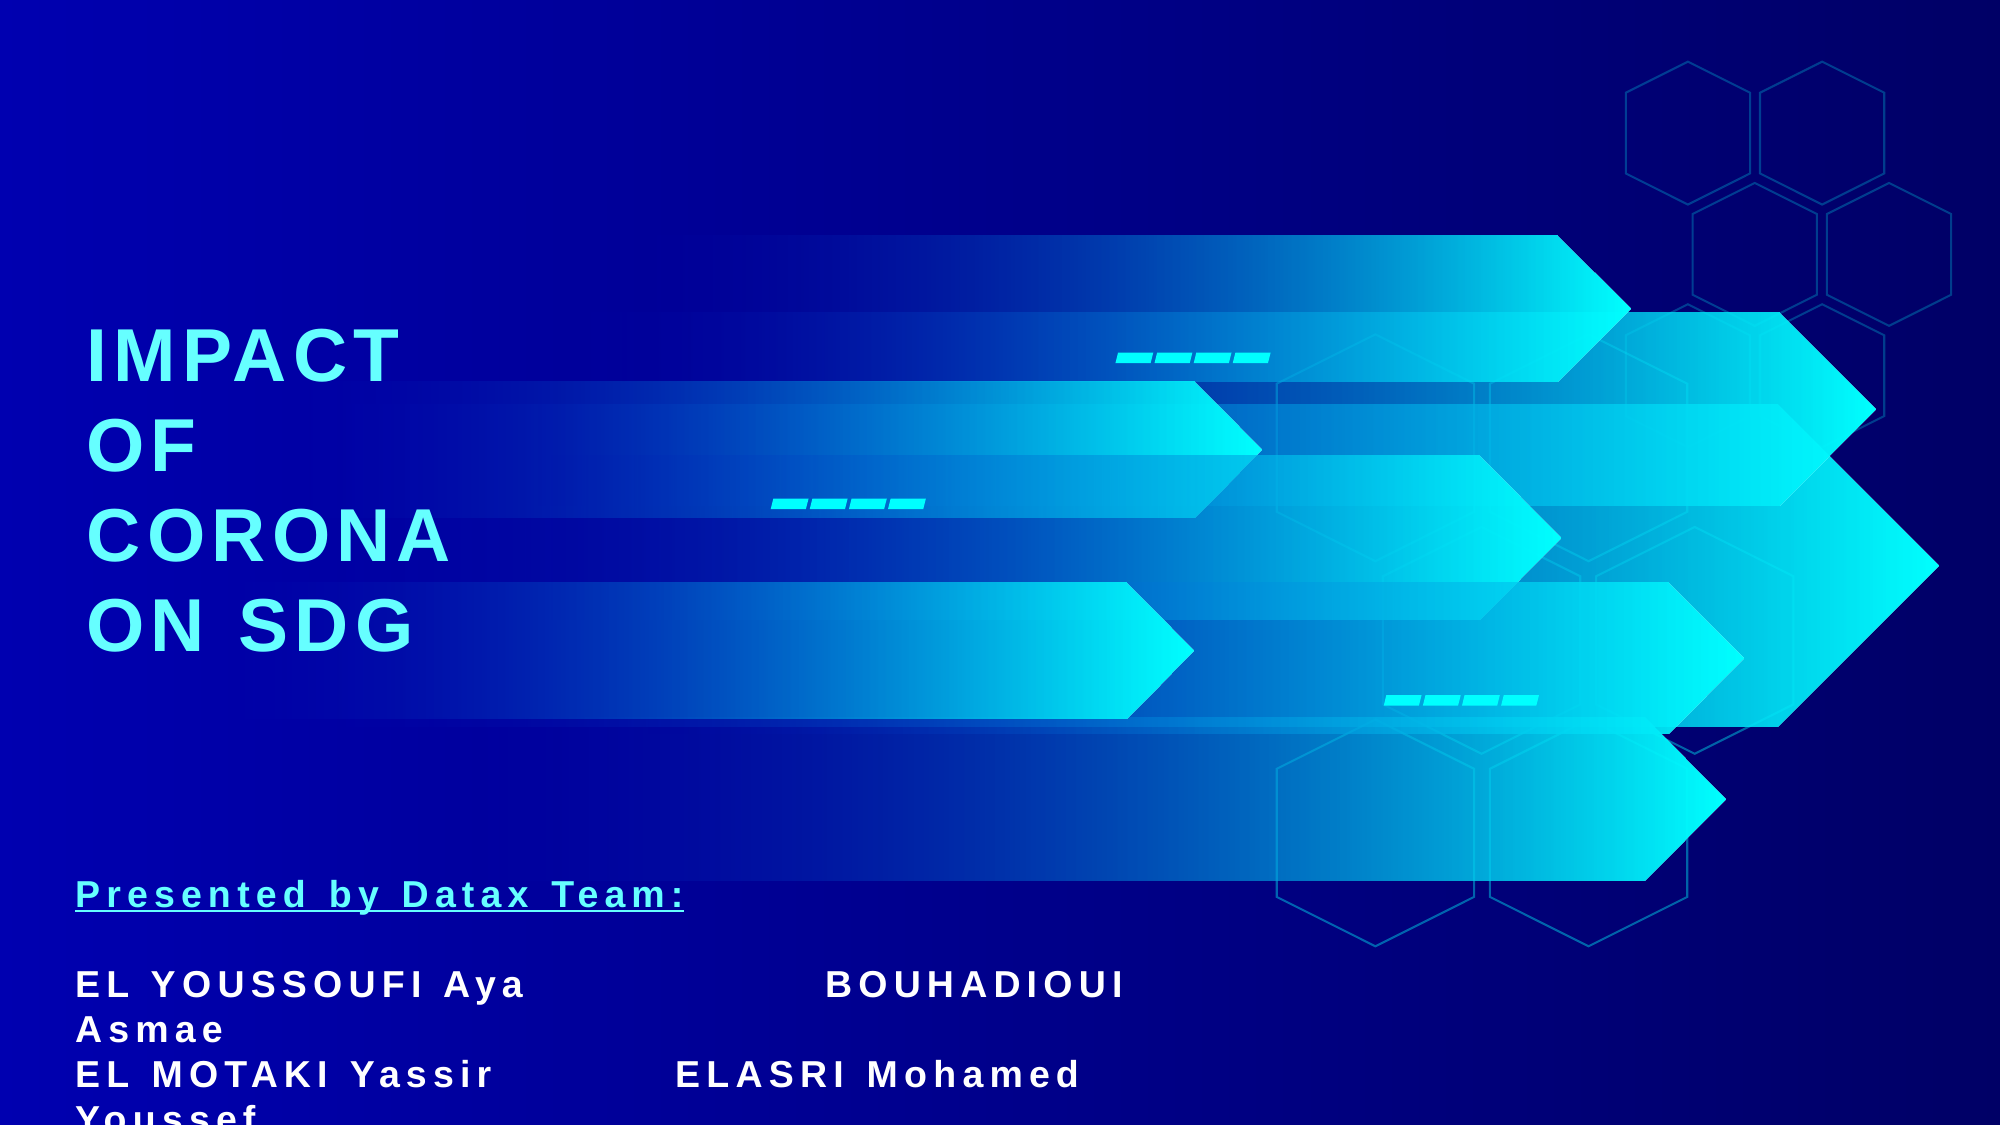

IMPACT OF CORONA ON SDG

Presented by Datax Team:

EL YOUSSOUFI Aya		BOUHADIOUI Asmae
EL MOTAKI Yassir		ELASRI Mohamed Youssef